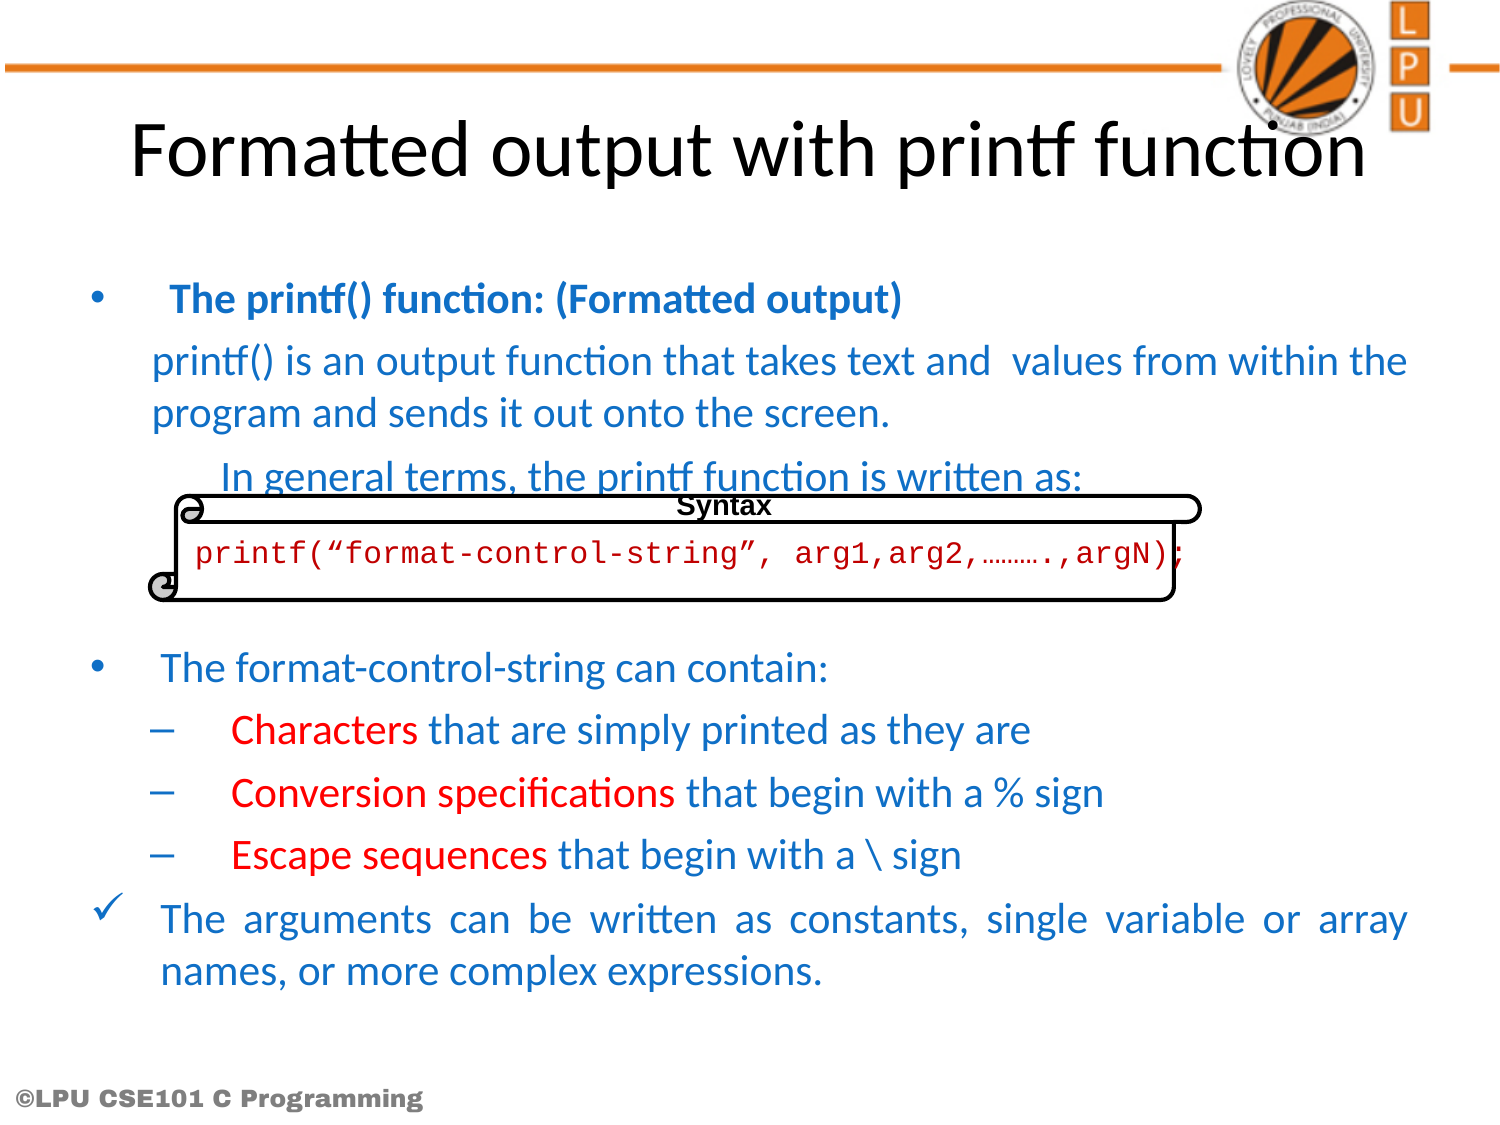

# Formatted output with printf function
The printf() function: (Formatted output)
printf() is an output function that takes text and  values from within the program and sends it out onto the screen.
	In general terms, the printf function is written as:

The format-control-string can contain:
Characters that are simply printed as they are
Conversion specifications that begin with a % sign
Escape sequences that begin with a \ sign
The arguments can be written as constants, single variable or array names, or more complex expressions.

Syntax

printf(“format-control-string”, arg1,arg2,……….,argN);